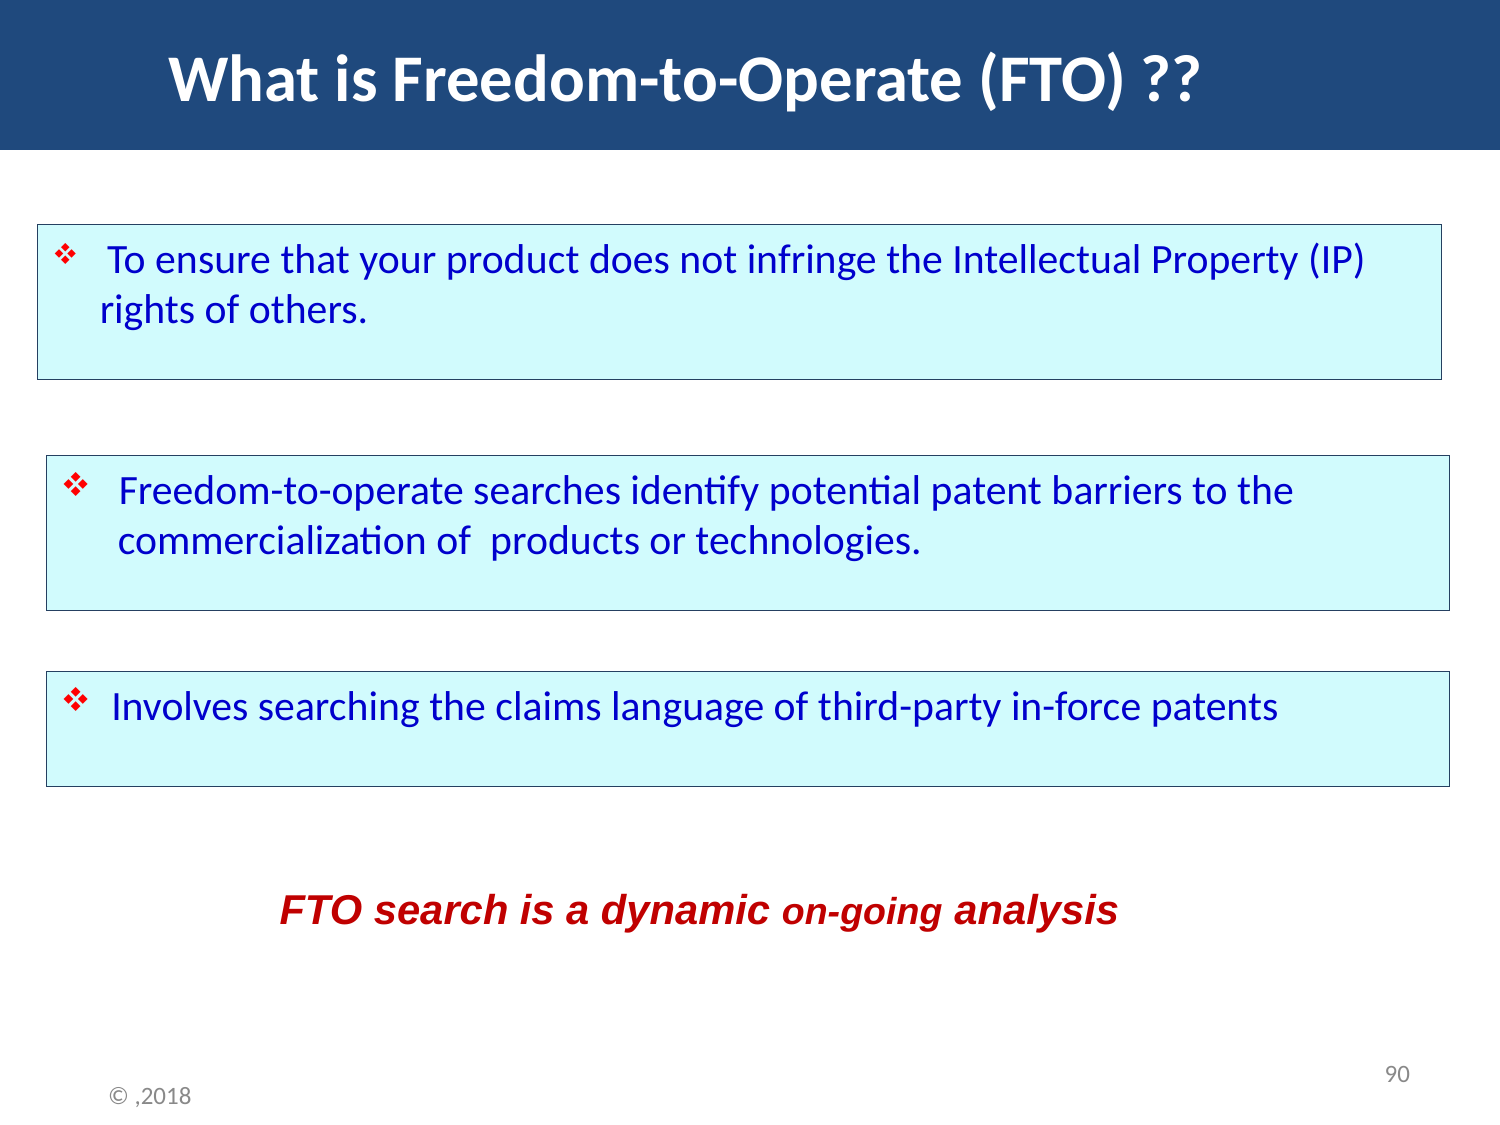

What is Freedom-to-Operate (FTO) ??
What is Freedom-to-Operate?
   To ensure that your product does not infringe the Intellectual Property (IP)
     rights of others.

   Freedom-to-operate searches identify potential patent barriers to the
      commercialization of  products or technologies.

  Involves searching the claims language of third-party in-force patents

FTO search is a dynamic on-going analysis
90
 © ,2018